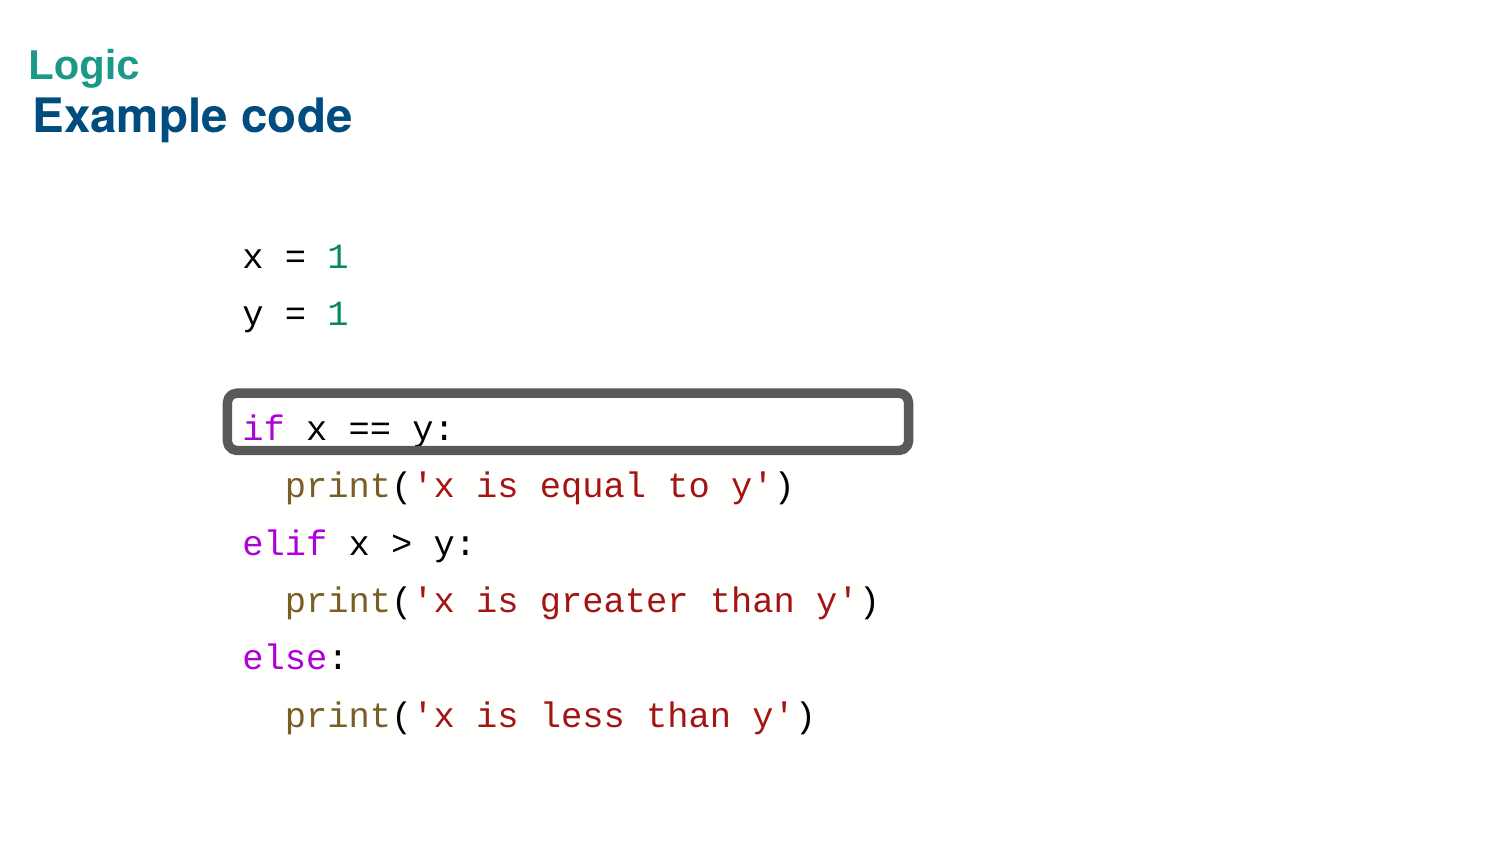

Logic
# Example code
x = 1
y = 1

if x == y:
  print('x is equal to y')
elif x > y:
  print('x is greater than y')
else:
  print('x is less than y')